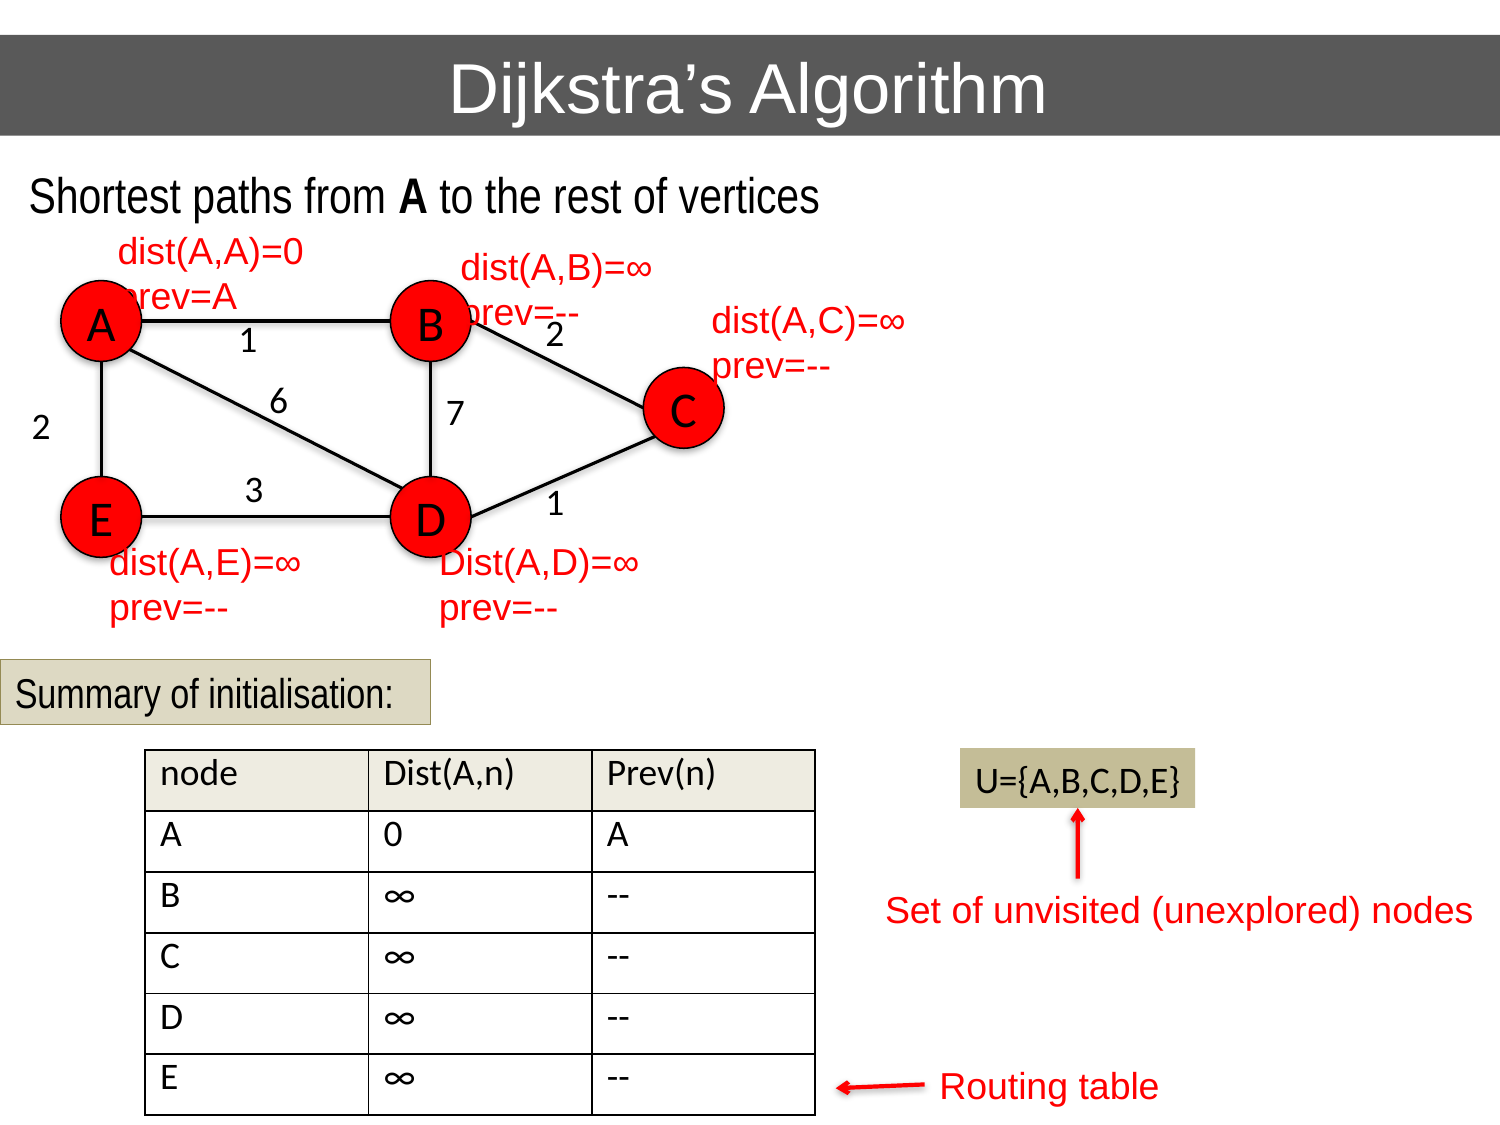

# Dijkstra’s Algorithm
Shortest paths from A to the rest of vertices
dist(A,A)=0
prev=A
dist(A,B)=∞
prev=--
A
B
2
1
C
7
2
3
1
E
D
dist(A,C)=∞
prev=--
6
Dist(A,D)=∞
prev=--
dist(A,E)=∞
prev=--
Summary of initialisation:
U={A,B,C,D,E}
| node | Dist(A,n) | Prev(n) |
| --- | --- | --- |
| A | 0 | A |
| B | ∞ | -- |
| C | ∞ | -- |
| D | ∞ | -- |
| E | ∞ | -- |
Set of unvisited (unexplored) nodes
Routing table